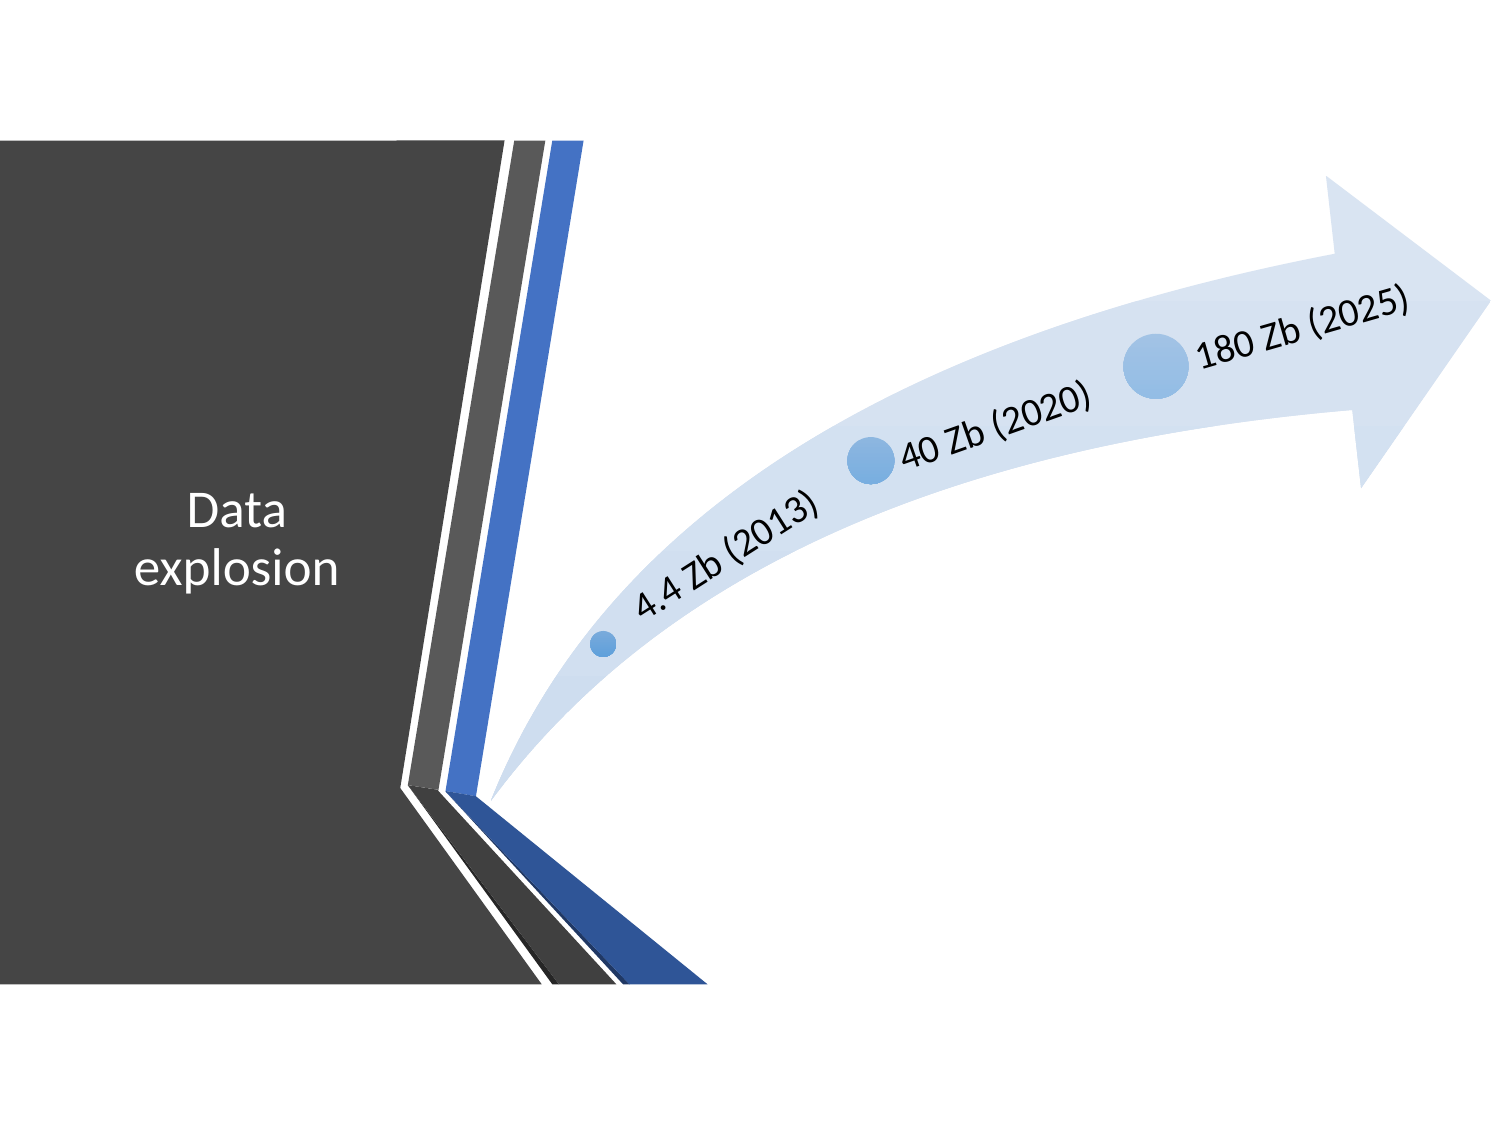

4.4 Zb (2013)
40 Zb (2020)
180 Zb (2025)
# Data explosion